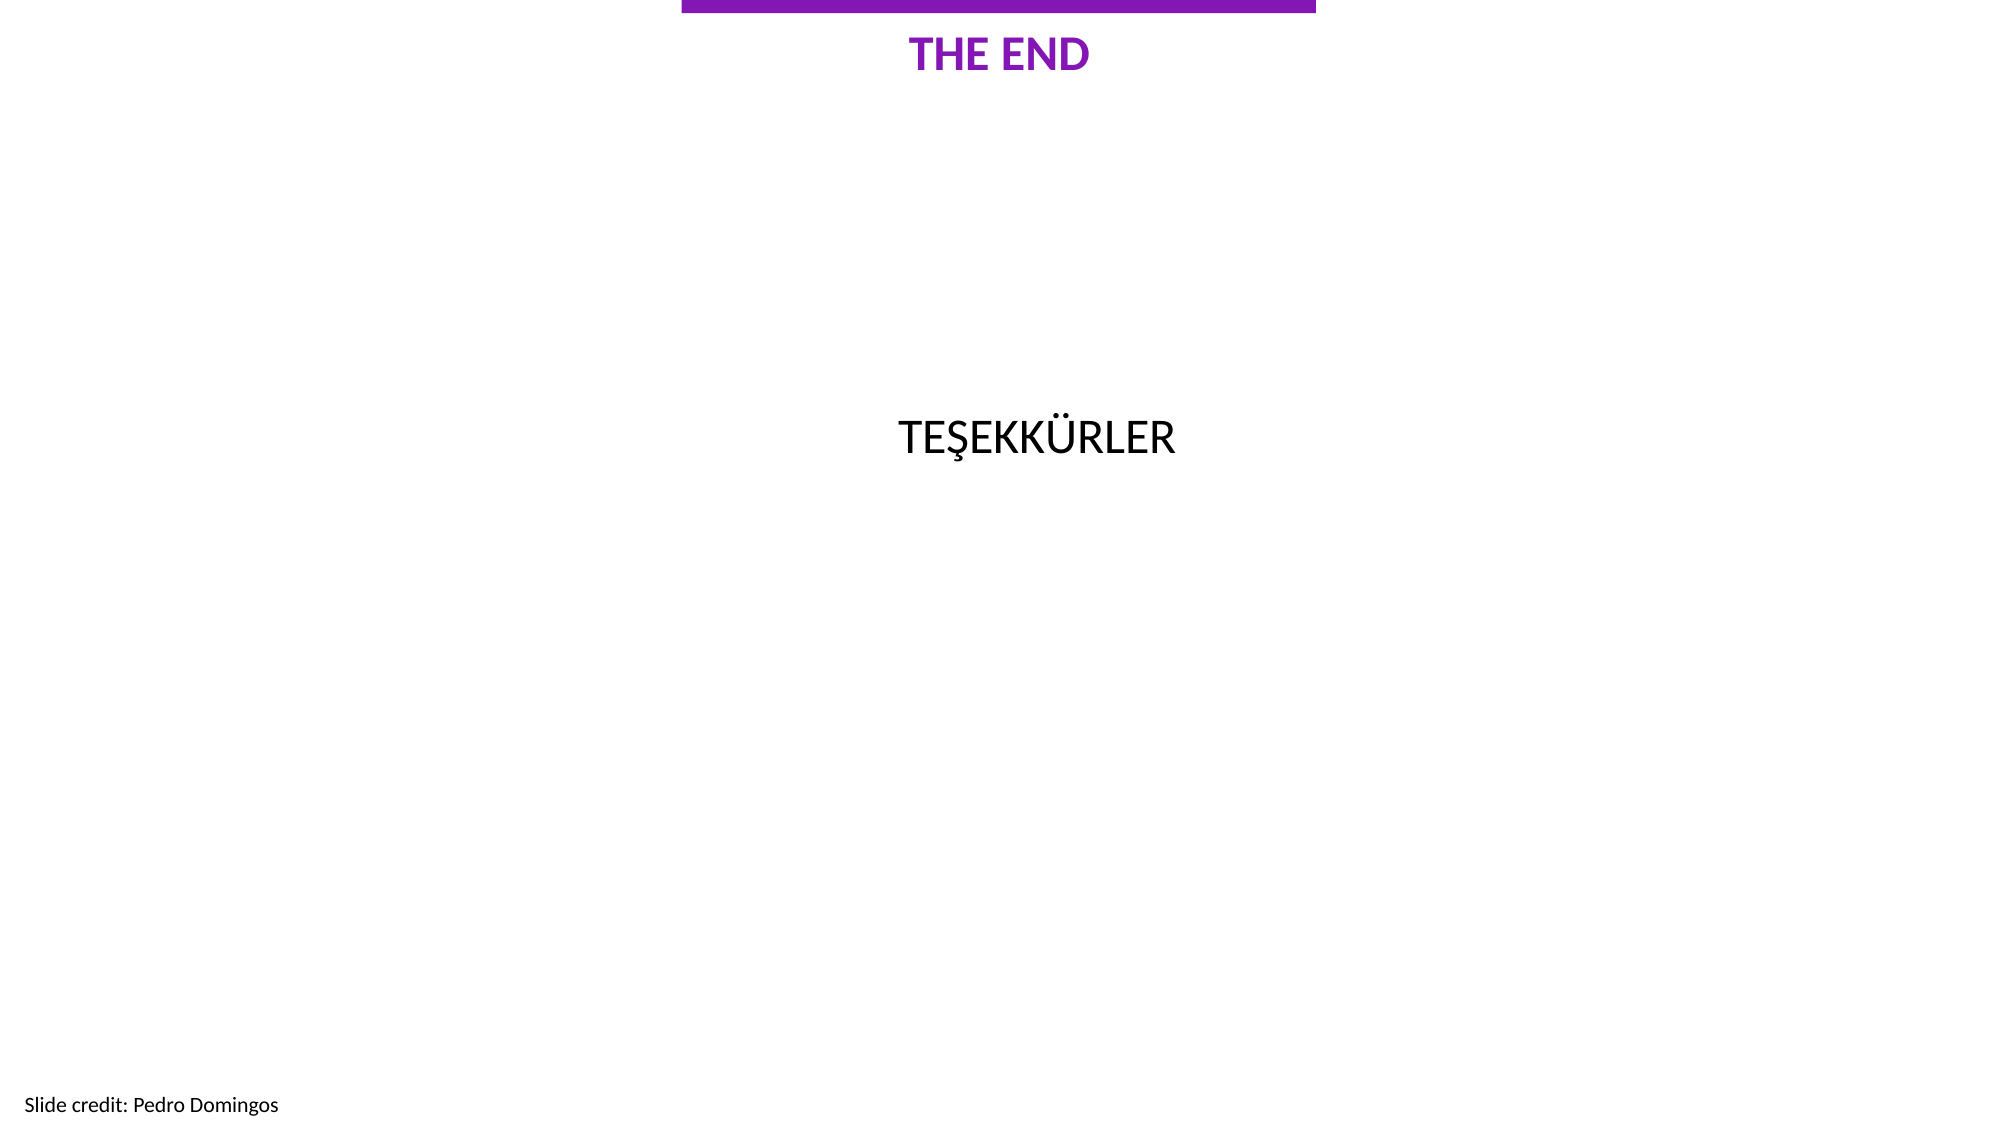

THE END
TEŞEKKÜRLER
Slide credit: Pedro Domingos